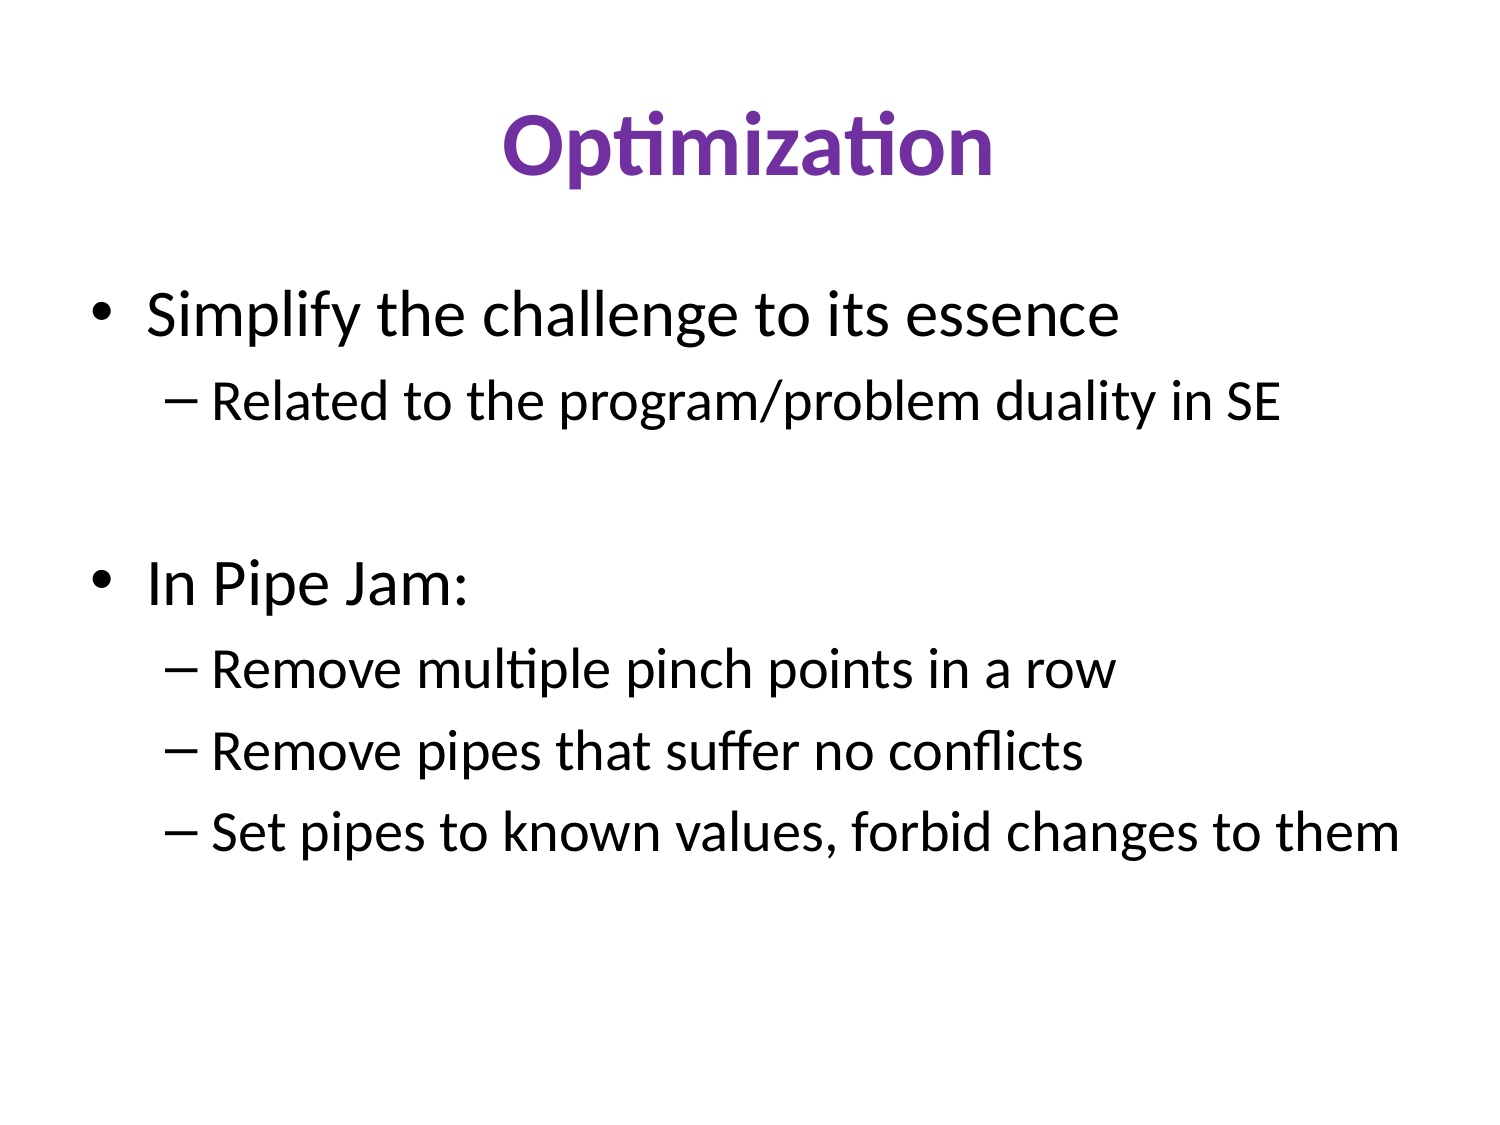

# Optimization
Simplify the challenge to its essence
Related to the program/problem duality in SE

In Pipe Jam:
Remove multiple pinch points in a row
Remove pipes that suffer no conflicts
Set pipes to known values, forbid changes to them